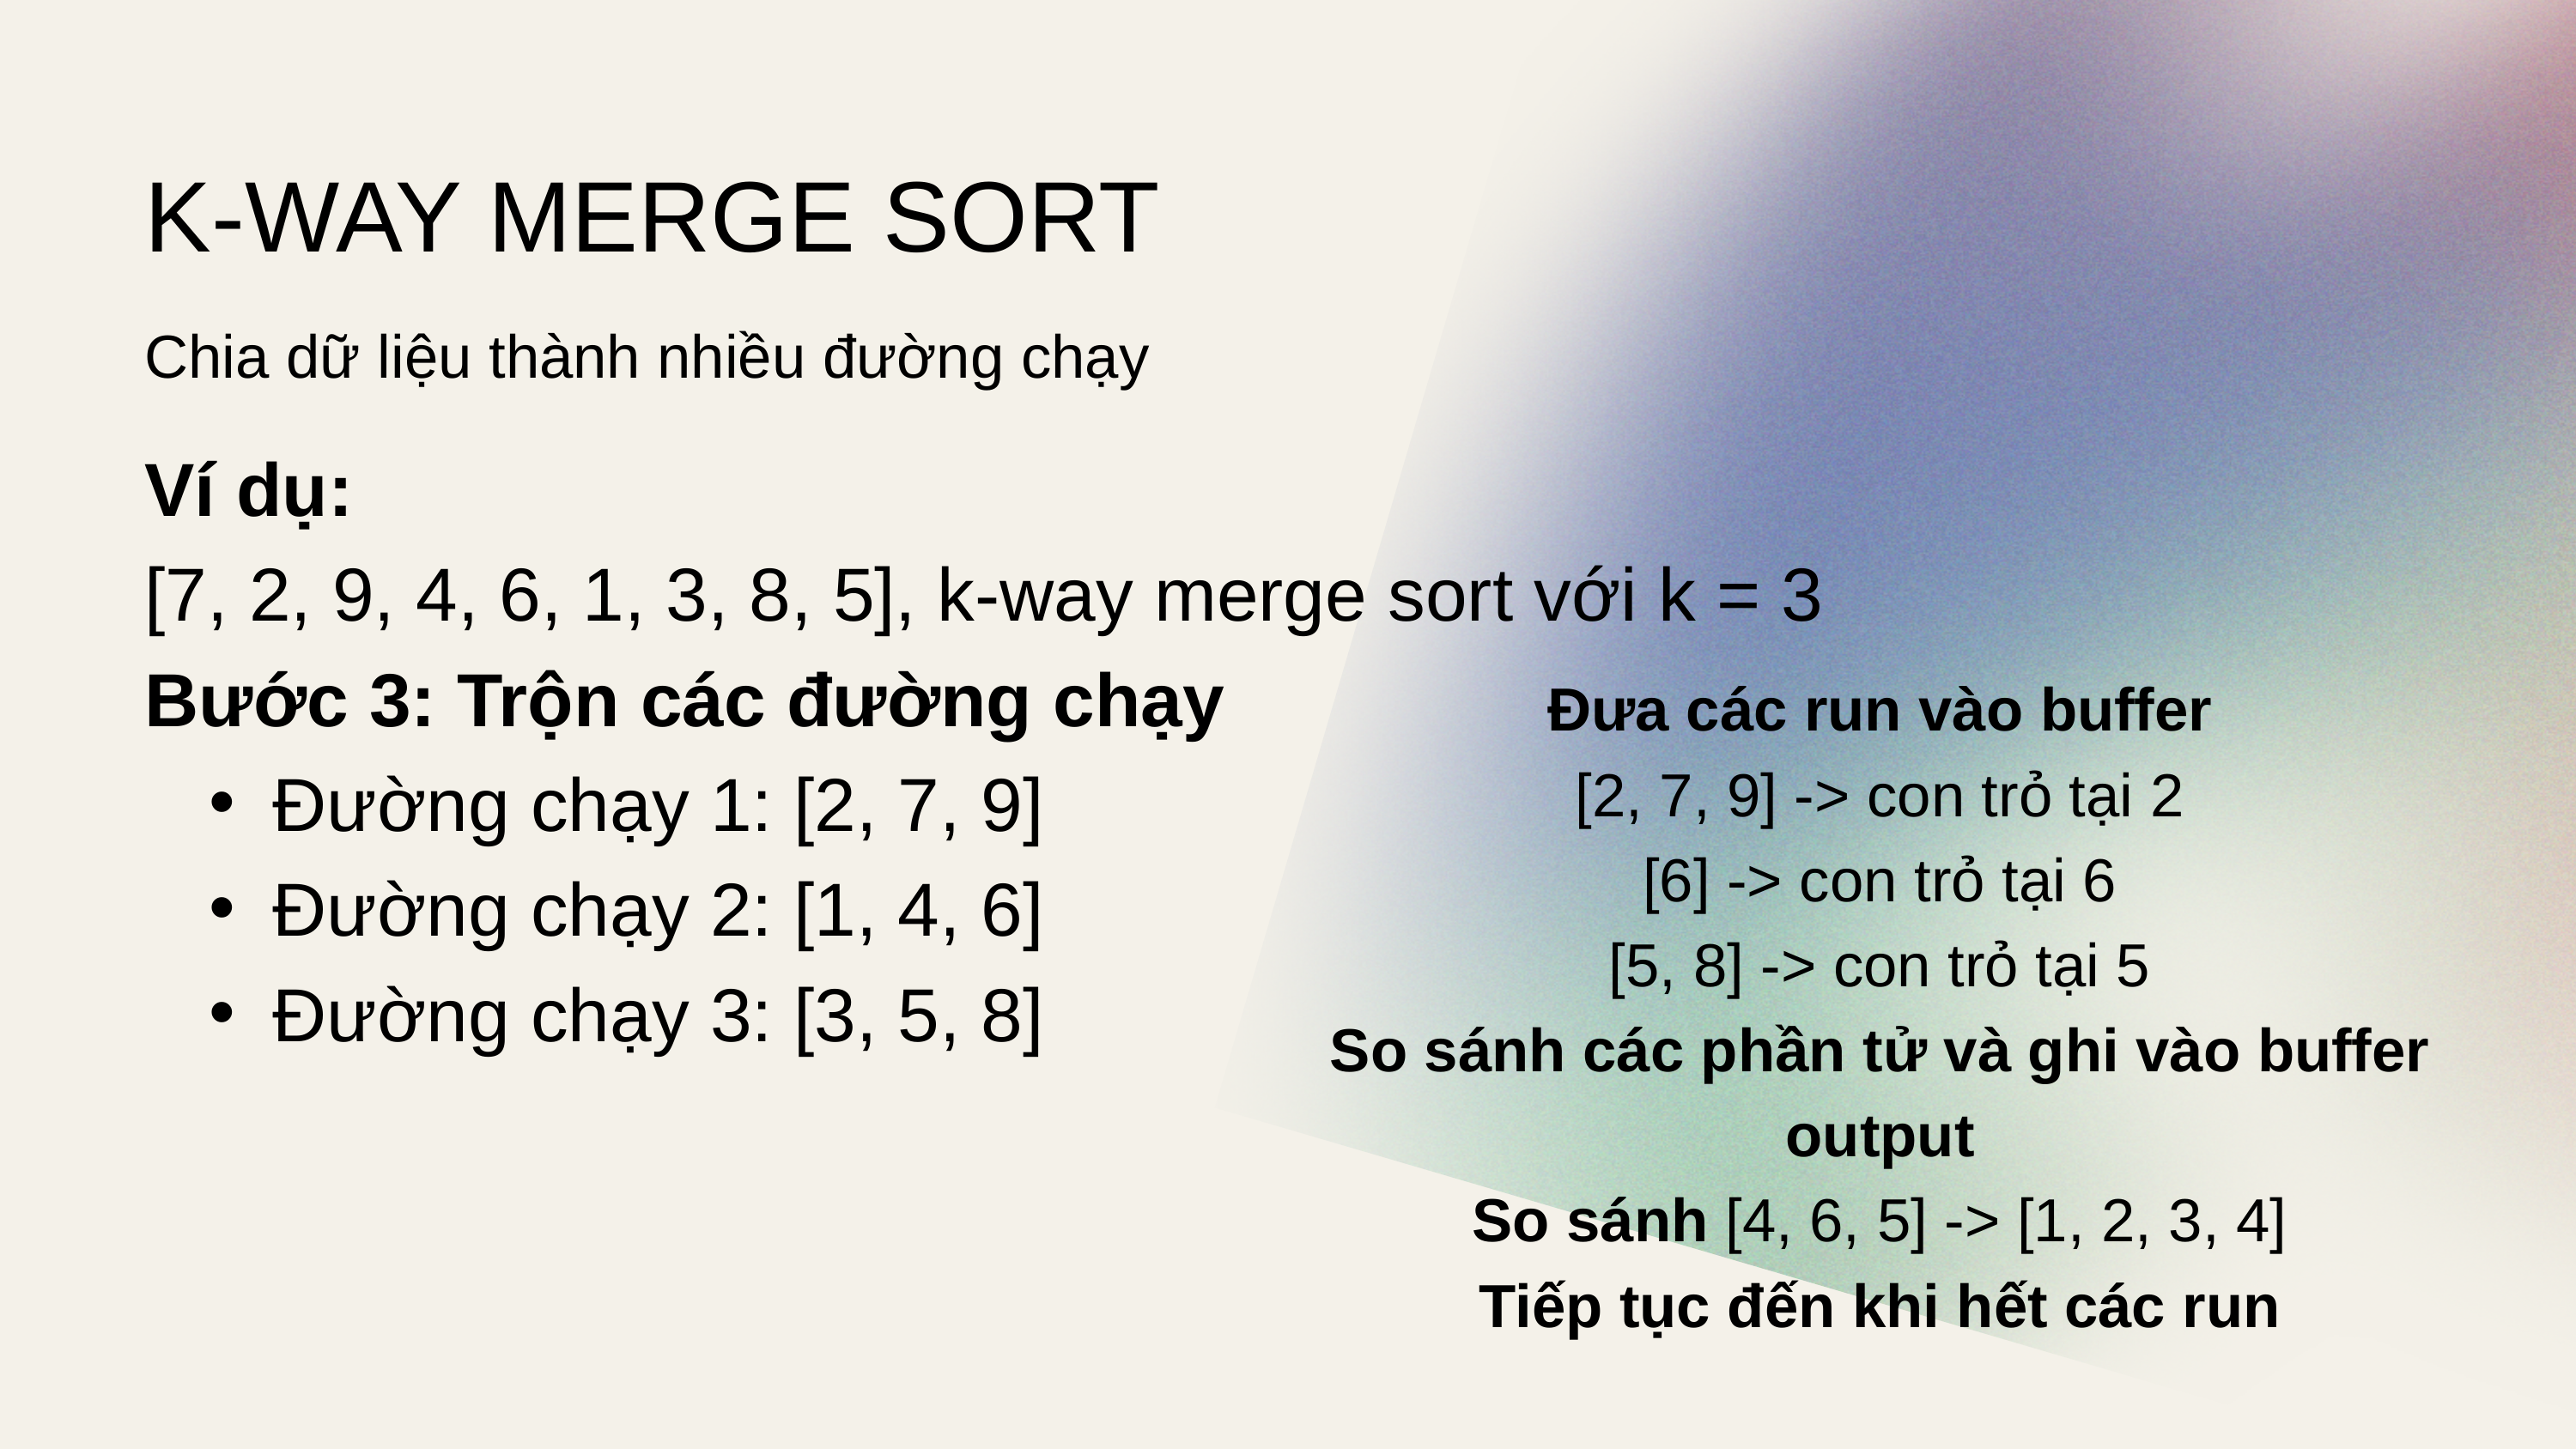

K-WAY MERGE SORT
Chia dữ liệu thành nhiều đường chạy
Ví dụ:
[7, 2, 9, 4, 6, 1, 3, 8, 5], k-way merge sort với k = 3
Bước 3: Trộn các đường chạy
Đường chạy 1: [2, 7, 9]
Đường chạy 2: [1, 4, 6]
Đường chạy 3: [3, 5, 8]

Đưa các run vào buffer
[2, 7, 9] -> con trỏ tại 2
[6] -> con trỏ tại 6
[5, 8] -> con trỏ tại 5
So sánh các phần tử và ghi vào buffer output
So sánh [4, 6, 5] -> [1, 2, 3, 4]
Tiếp tục đến khi hết các run